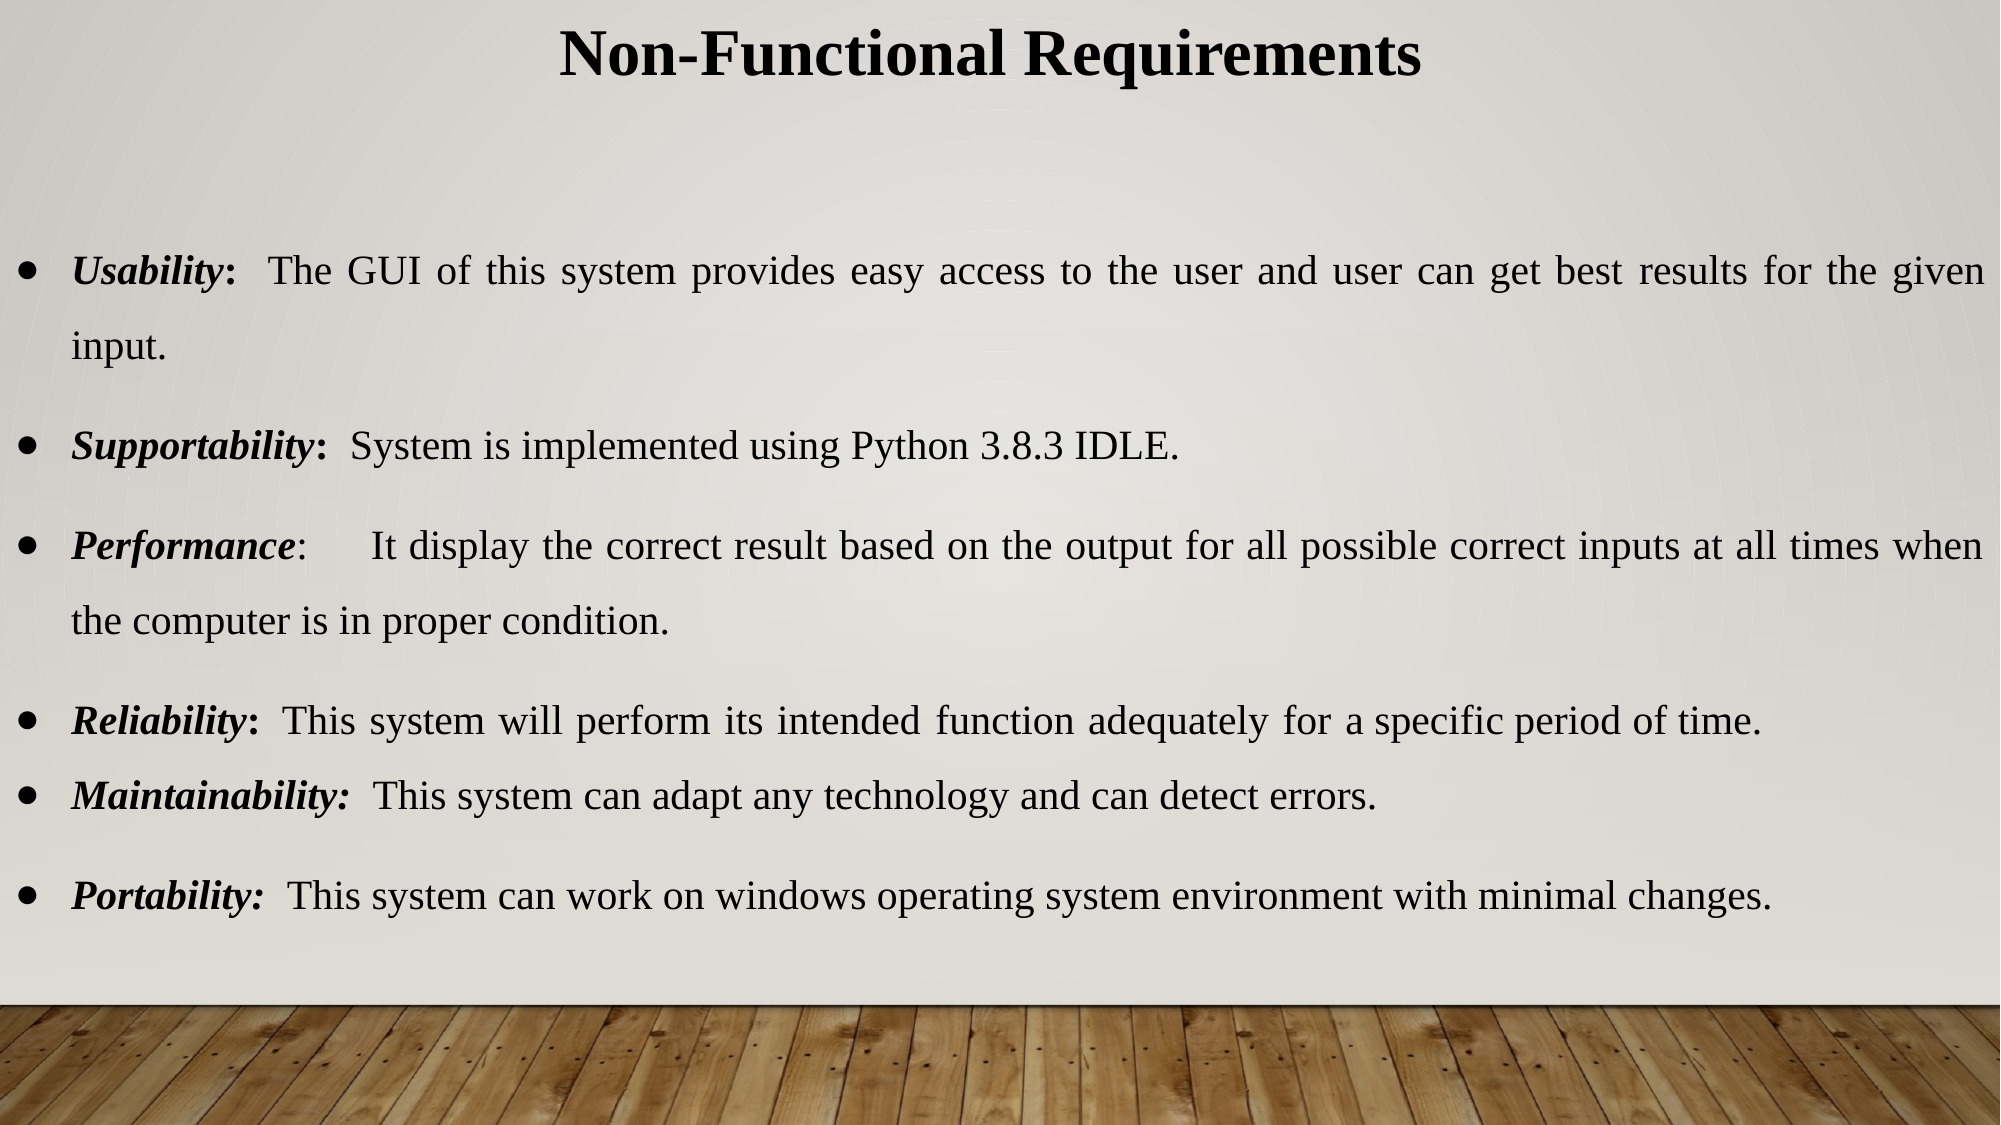

Non-Functional Requirements

Usability:  The GUI of this system provides easy access to the user and user can get best results for the given input.
Supportability:  System is implemented using Python 3.8.3 IDLE.
Performance:     It display the correct result based on the output for all possible correct inputs at all times when the computer is in proper condition.
Reliability:  This system will perform its intended function adequately for a specific period of time.
Maintainability:  This system can adapt any technology and can detect errors.
Portability:  This system can work on windows operating system environment with minimal changes.